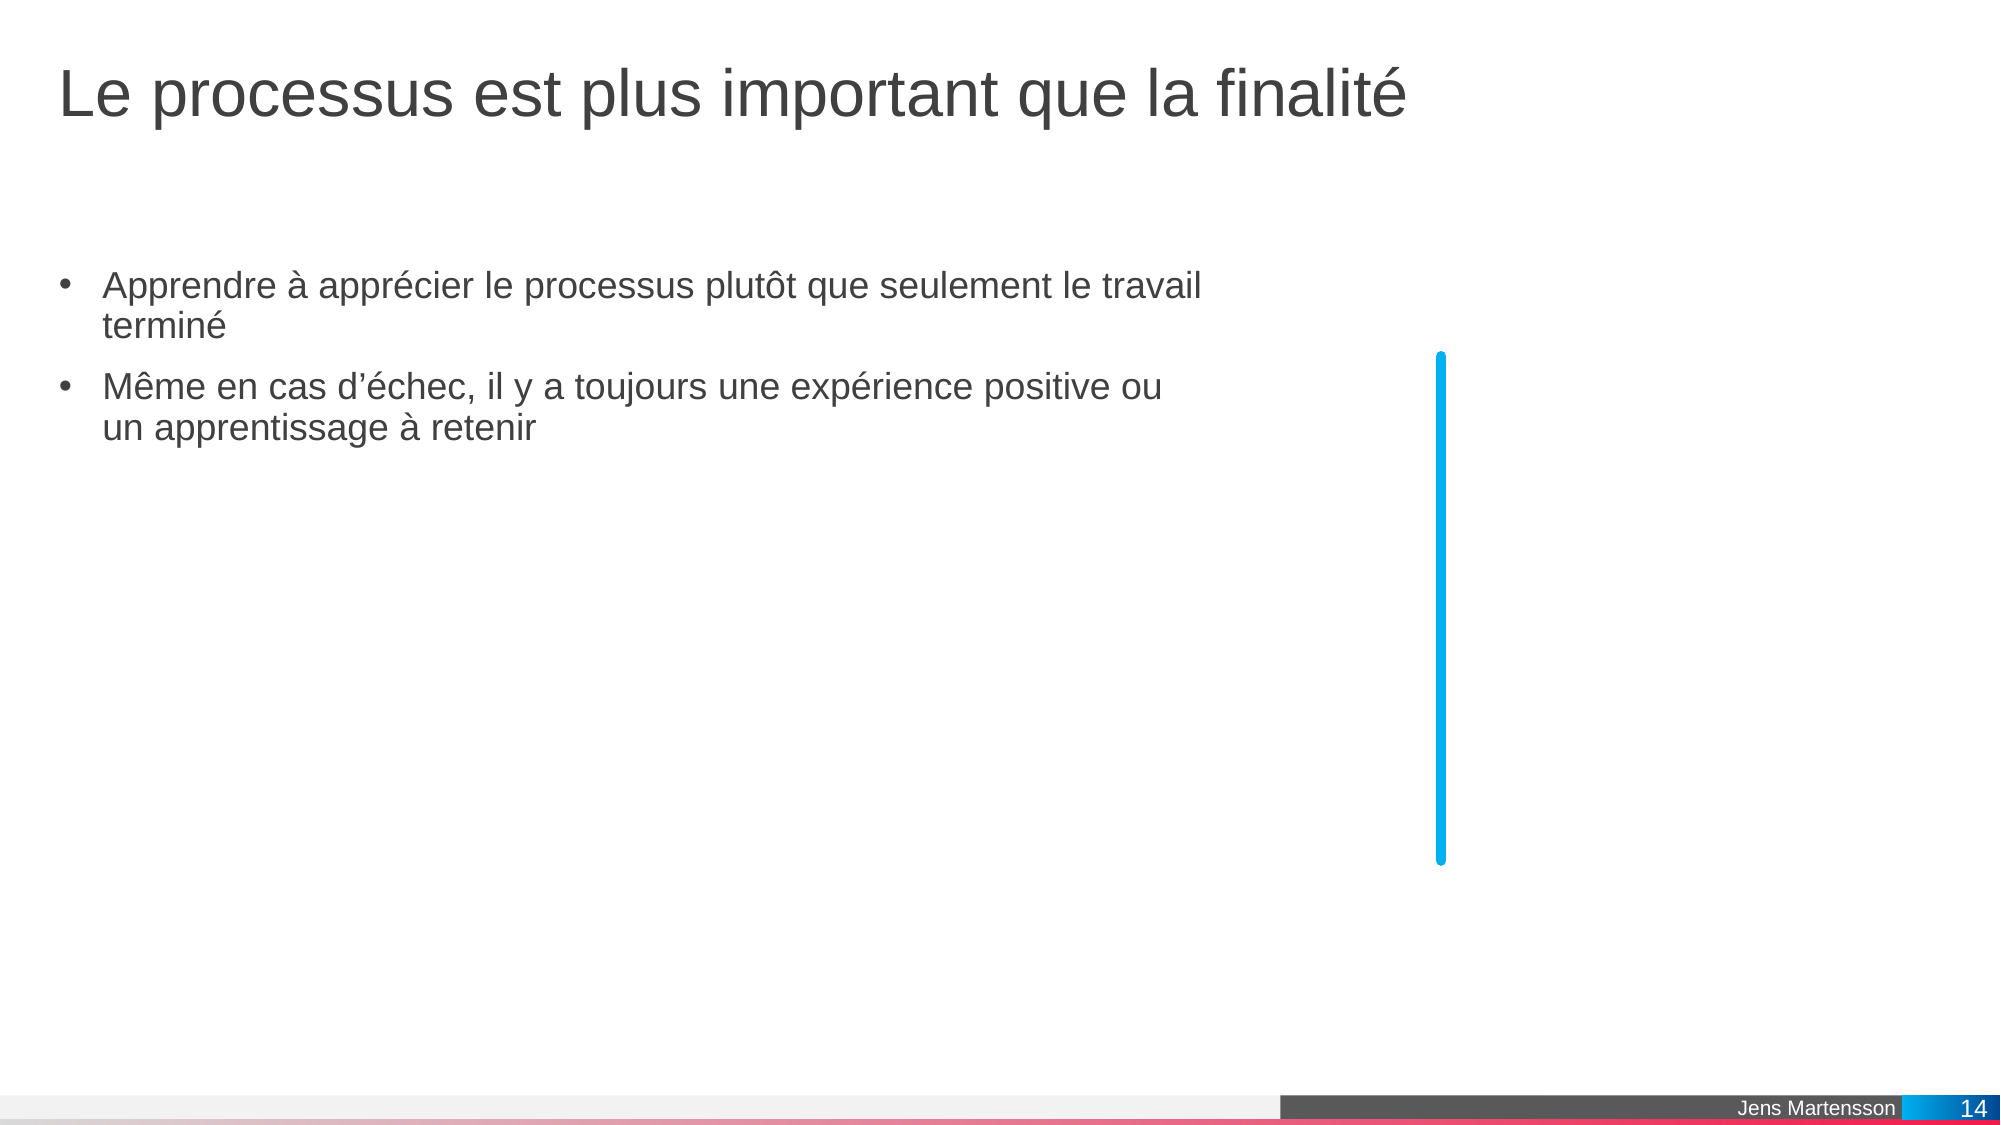

# Le processus est plus important que la finalité
Apprendre à apprécier le processus plutôt que seulement le travail terminé
Même en cas d’échec, il y a toujours une expérience positive ou un apprentissage à retenir
14